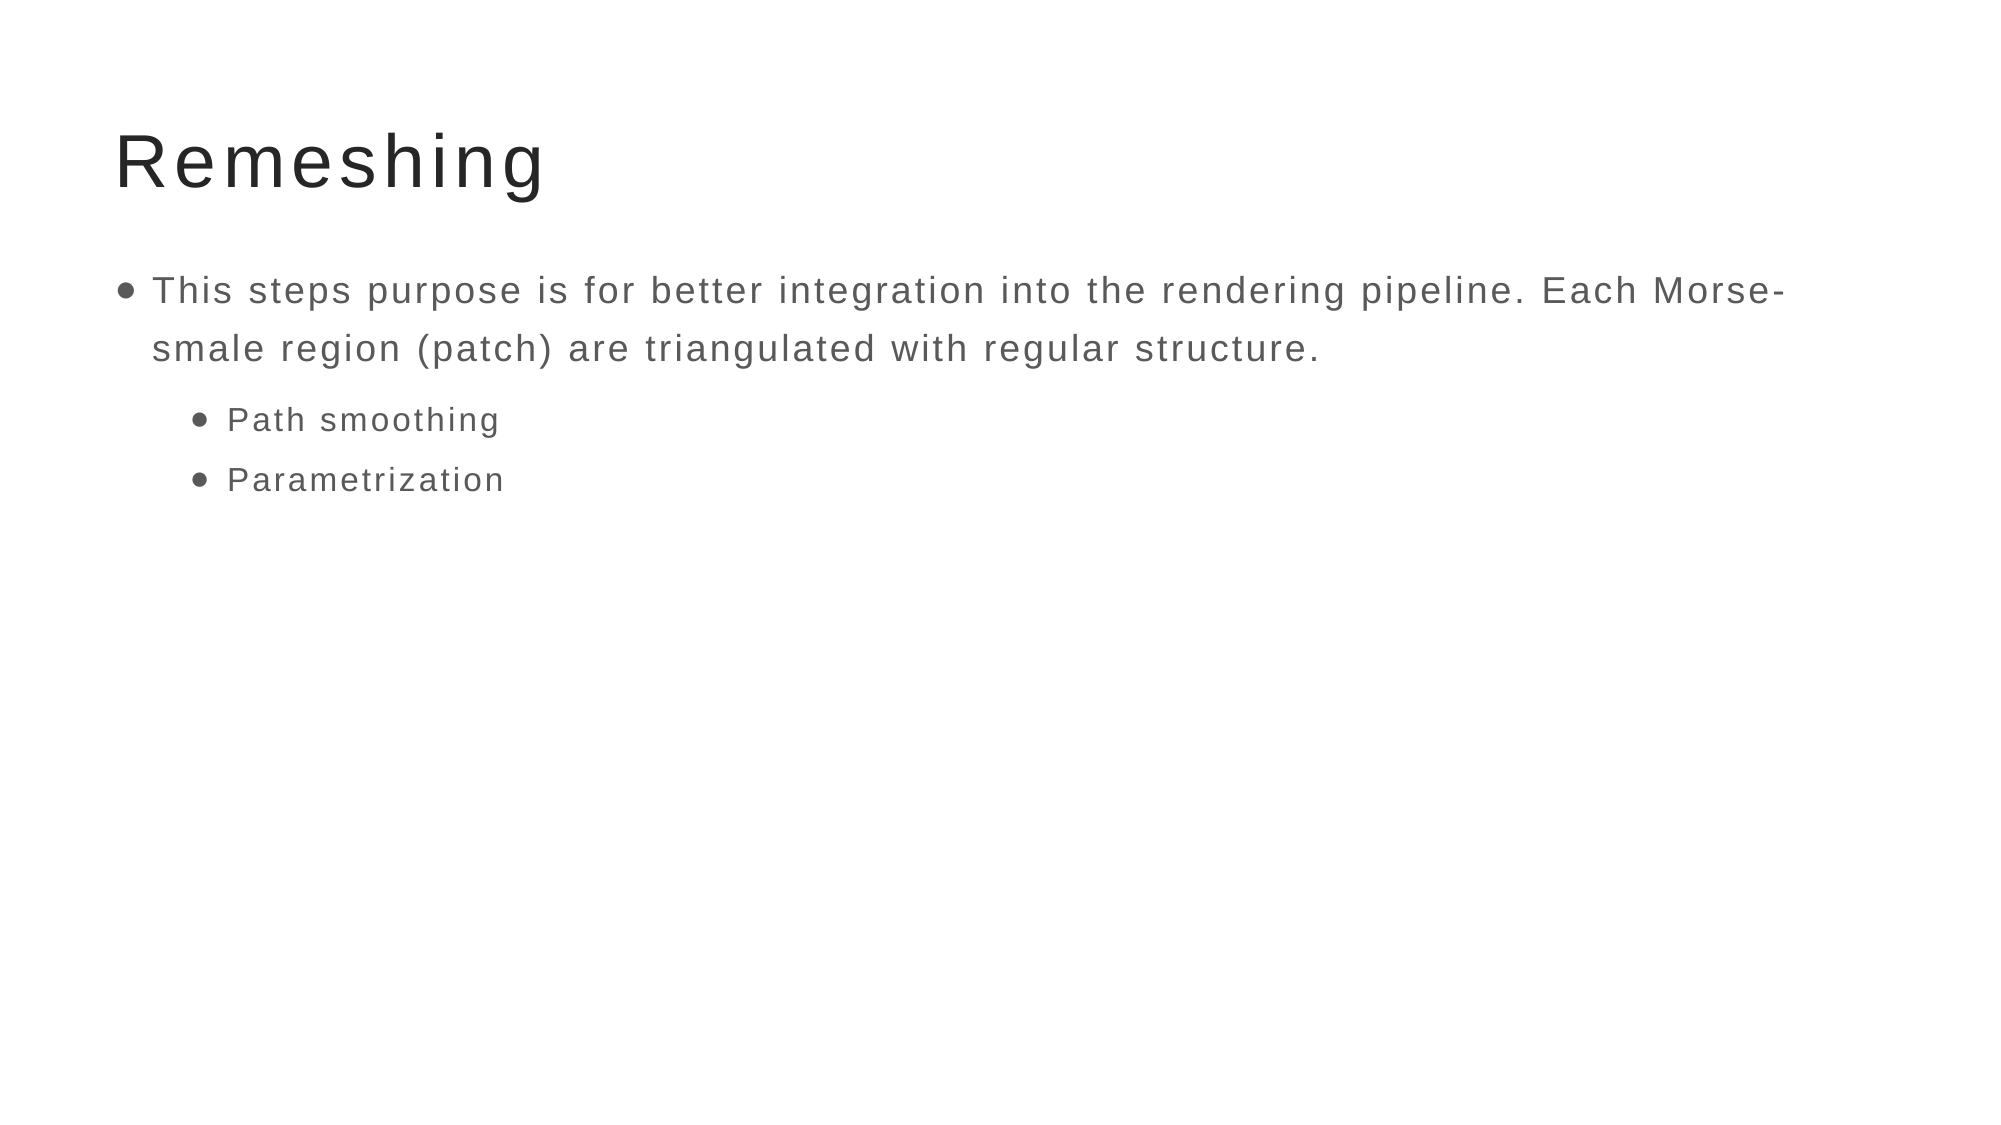

# Remeshing
This steps purpose is for better integration into the rendering pipeline. Each Morse-smale region (patch) are triangulated with regular structure.
Path smoothing
Parametrization